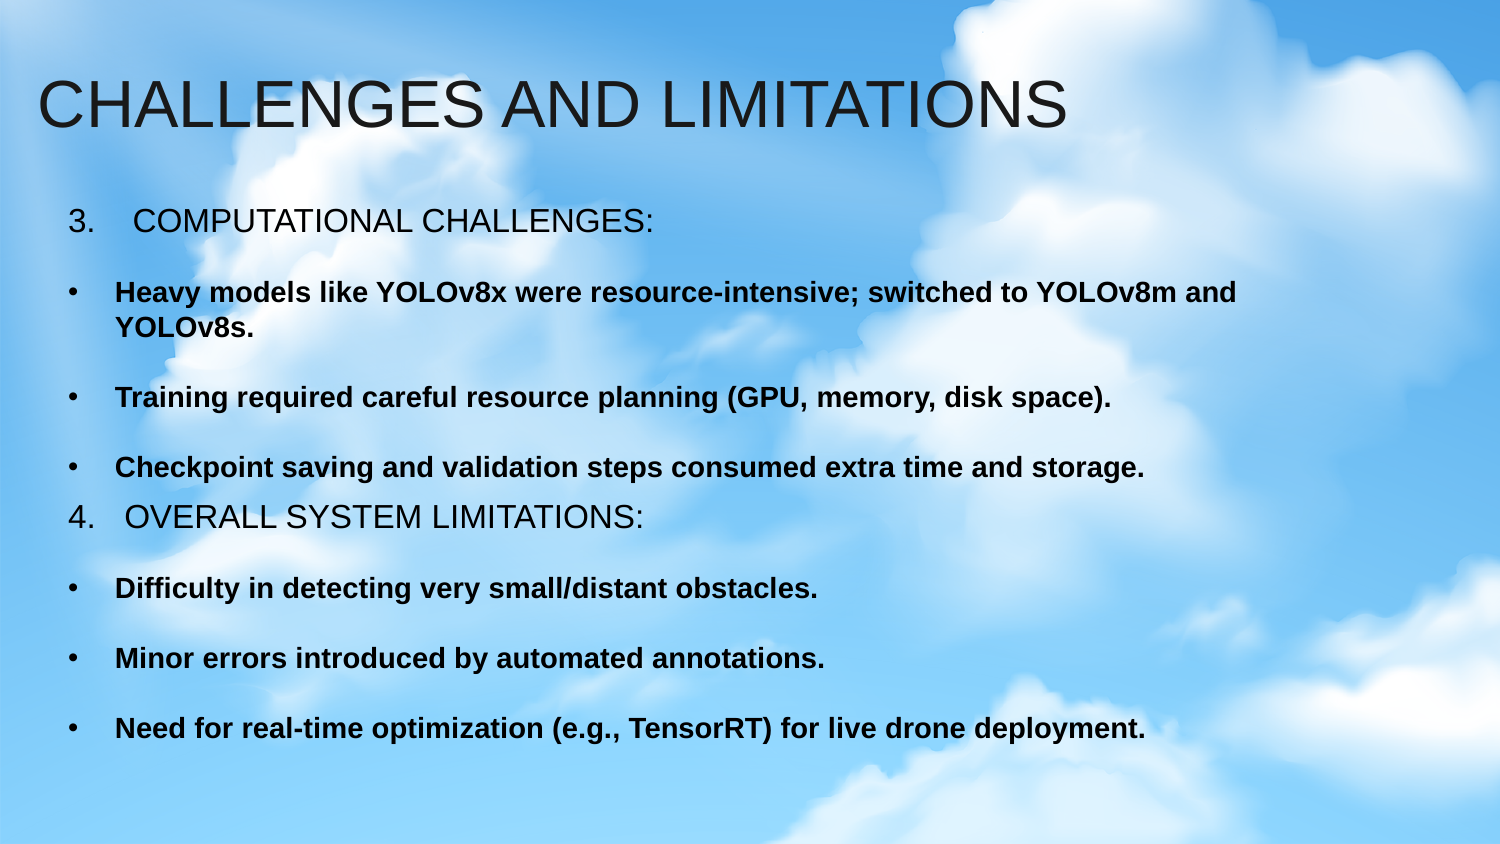

CHALLENGES AND LIMITATIONS
3.    COMPUTATIONAL CHALLENGES:

Heavy models like YOLOv8x were resource-intensive; switched to YOLOv8m and YOLOv8s.

Training required careful resource planning (GPU, memory, disk space).

Checkpoint saving and validation steps consumed extra time and storage.
OVERALL SYSTEM LIMITATIONS:

Difficulty in detecting very small/distant obstacles.

Minor errors introduced by automated annotations.

Need for real-time optimization (e.g., TensorRT) for live drone deployment.